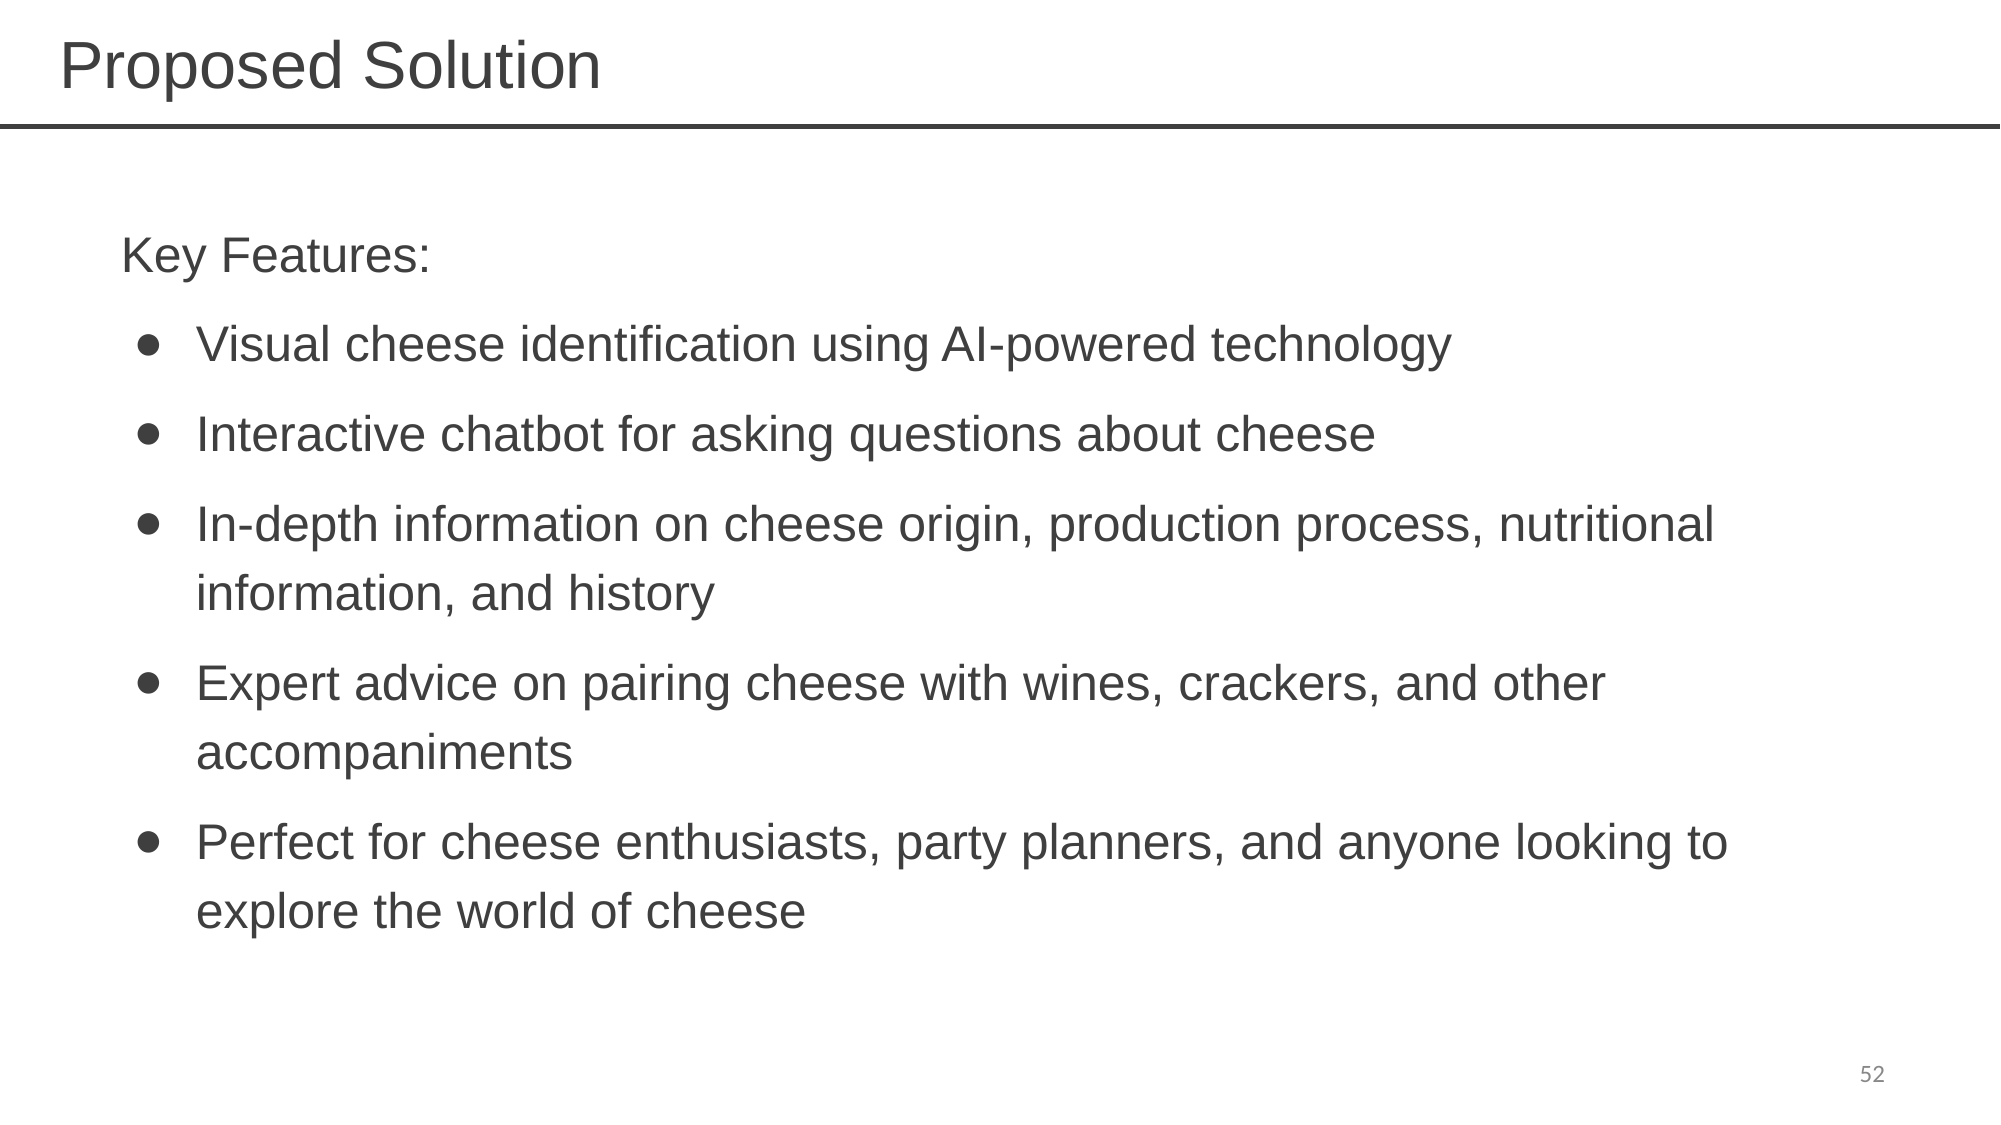

# Proposed Solution
Key Features:
Visual cheese identification using AI-powered technology
Interactive chatbot for asking questions about cheese
In-depth information on cheese origin, production process, nutritional information, and history
Expert advice on pairing cheese with wines, crackers, and other accompaniments
Perfect for cheese enthusiasts, party planners, and anyone looking to explore the world of cheese

52